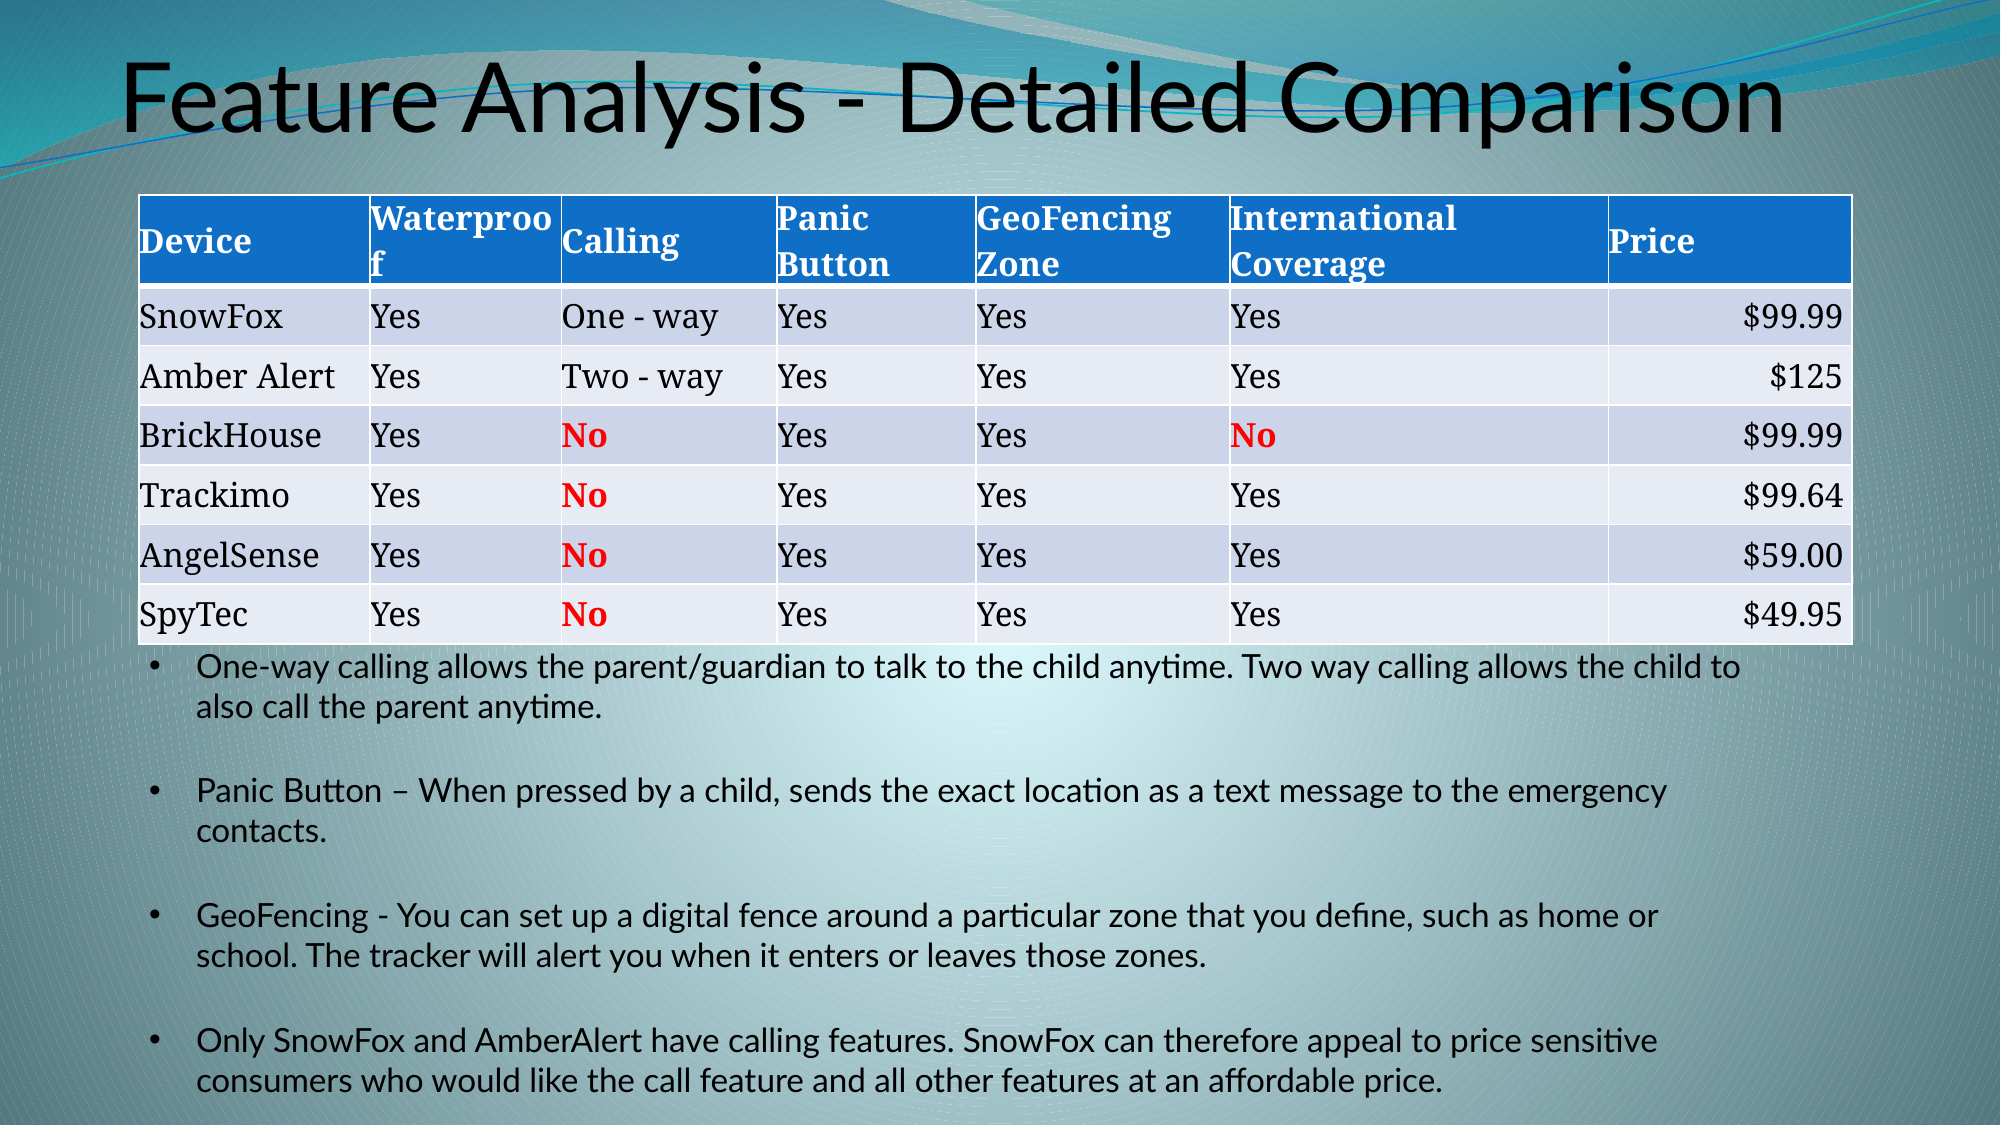

# Feature Analysis - Detailed Comparison
| Device | Waterproof | Calling | Panic Button | GeoFencing Zone | International Coverage | Price |
| --- | --- | --- | --- | --- | --- | --- |
| SnowFox | Yes | One - way | Yes | Yes | Yes | $99.99 |
| Amber Alert | Yes | Two - way | Yes | Yes | Yes | $125 |
| BrickHouse | Yes | No | Yes | Yes | No | $99.99 |
| Trackimo | Yes | No | Yes | Yes | Yes | $99.64 |
| AngelSense | Yes | No | Yes | Yes | Yes | $59.00 |
| SpyTec | Yes | No | Yes | Yes | Yes | $49.95 |
One-way calling allows the parent/guardian to talk to the child anytime. Two way calling allows the child to also call the parent anytime.

Panic Button – When pressed by a child, sends the exact location as a text message to the emergency contacts.
GeoFencing - You can set up a digital fence around a particular zone that you define, such as home or school. The tracker will alert you when it enters or leaves those zones.
Only SnowFox and AmberAlert have calling features. SnowFox can therefore appeal to price sensitive consumers who would like the call feature and all other features at an affordable price.